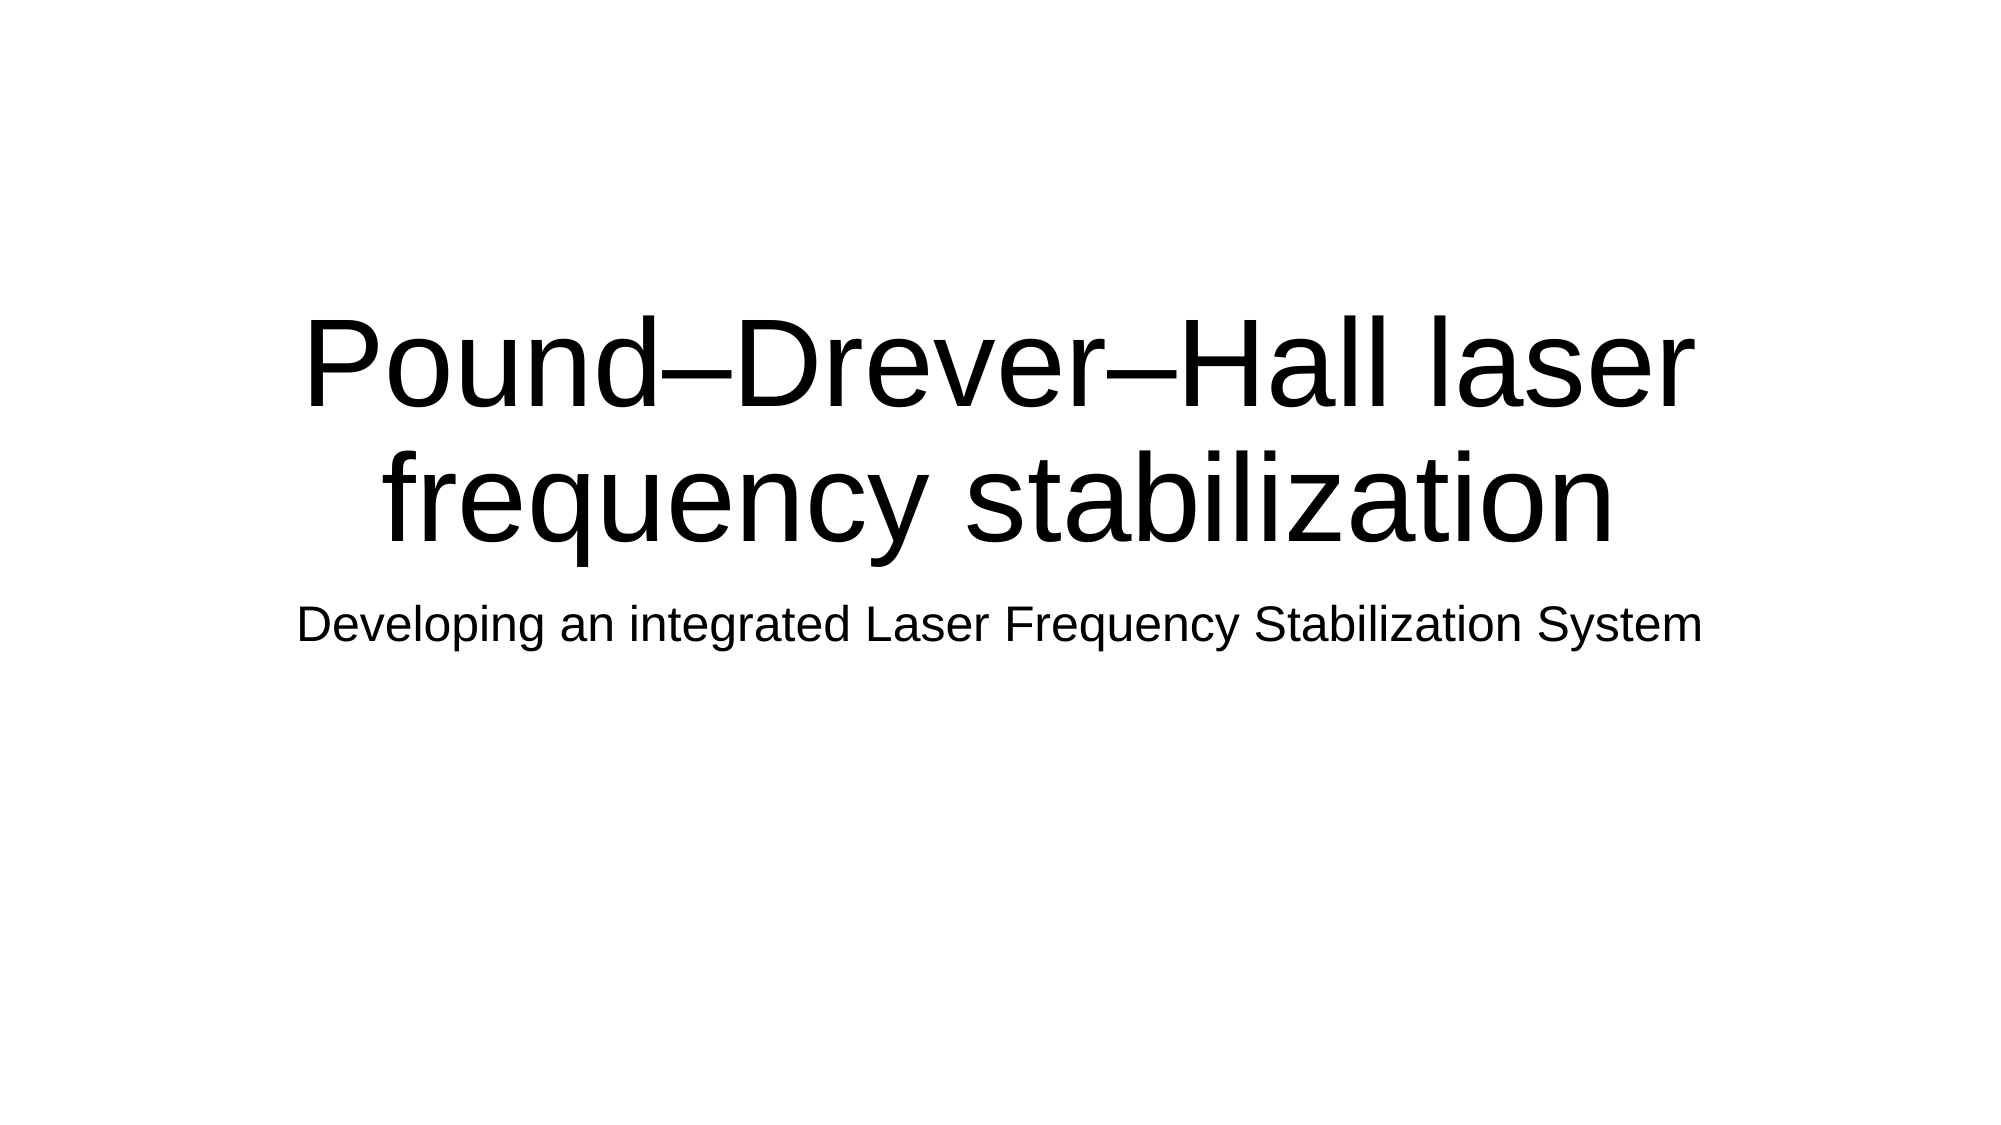

# Pound–Drever–Hall laser frequency stabilization
Developing an integrated Laser Frequency Stabilization System